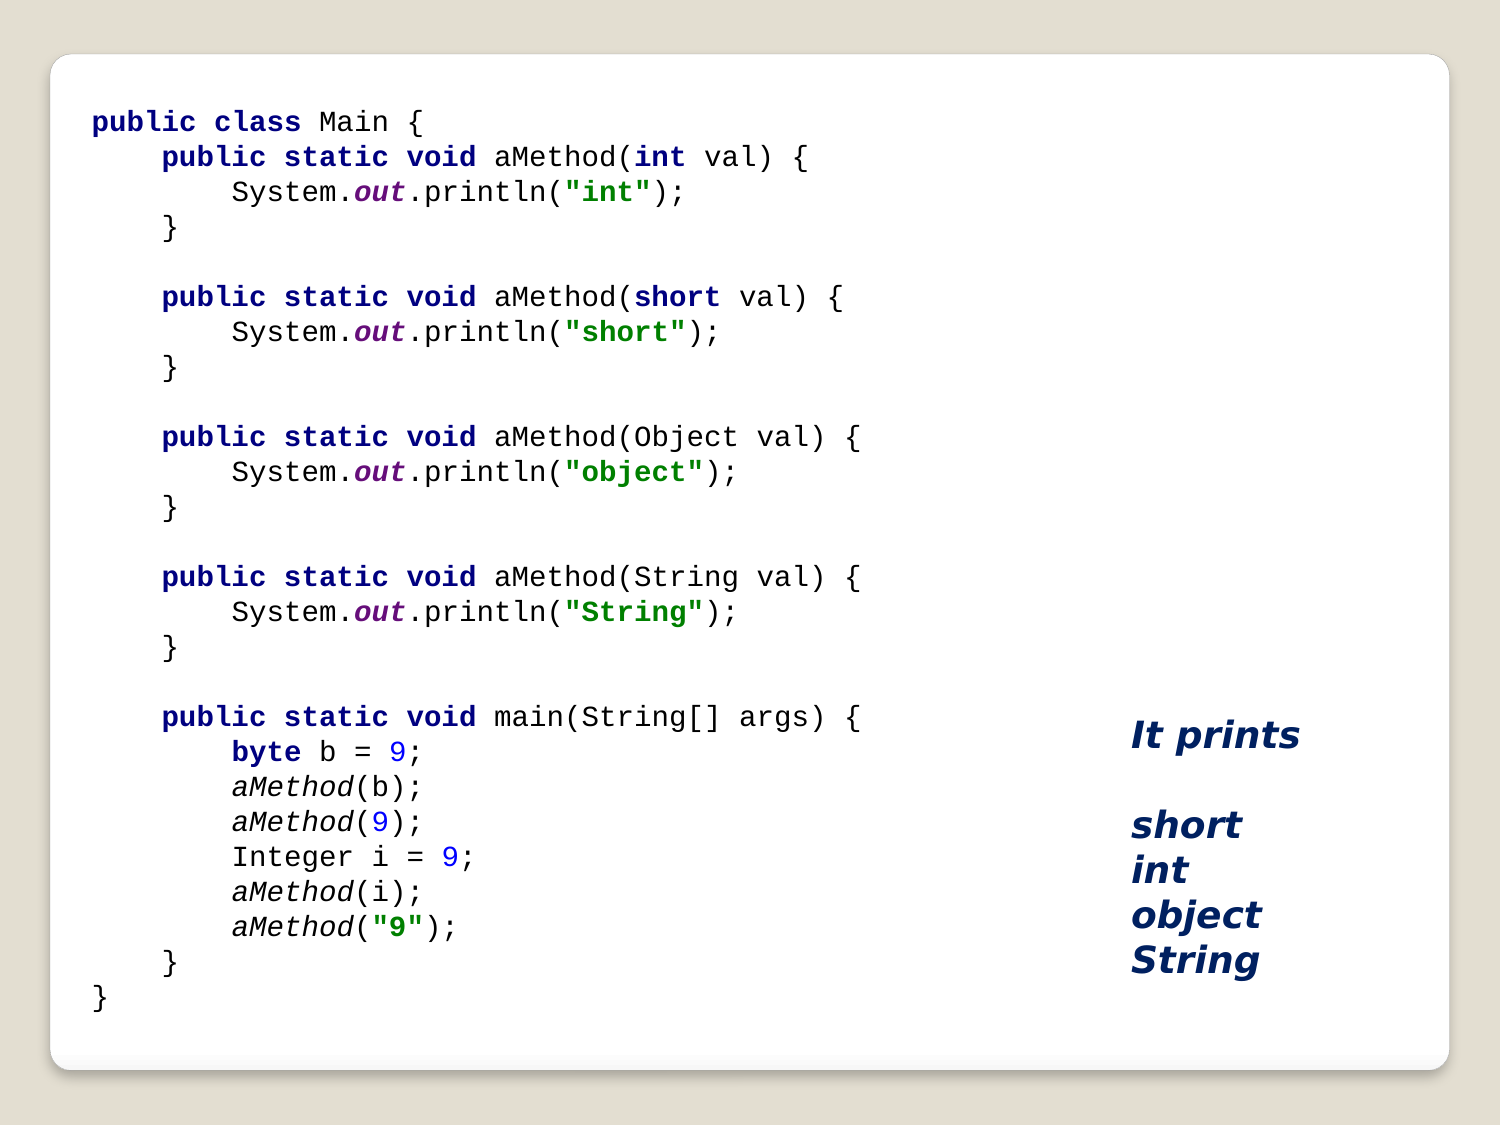

public class Main {
    public static void aMethod(int val) {
        System.out.println("int");
    }
    public static void aMethod(short val) {
        System.out.println("short");
    }
    public static void aMethod(Object val) {
        System.out.println("object");
    }
    public static void aMethod(String val) {
        System.out.println("String");
    }
    public static void main(String[] args) {
        byte b = 9;
        aMethod(b);
        aMethod(9);
        Integer i = 9;
        aMethod(i);
        aMethod("9");
    }
}
It prints

short
int
object
String